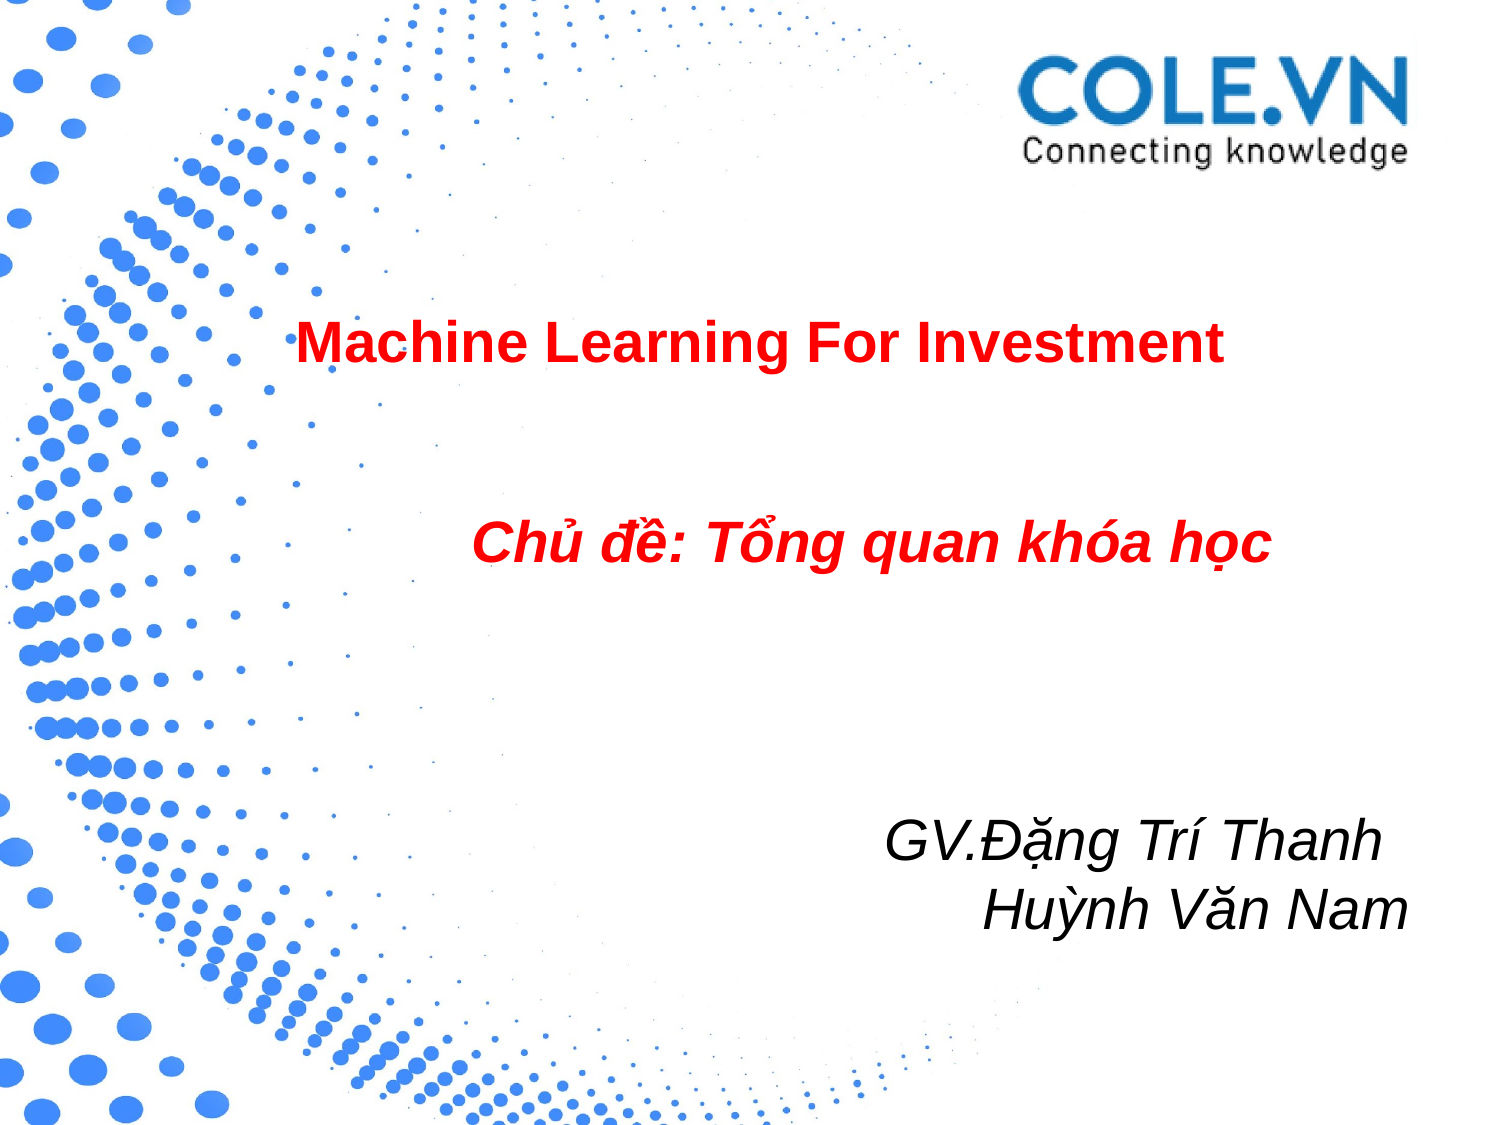

Machine Learning For Investment
Chủ đề: Tổng quan khóa học

GV.Đặng Trí Thanh
      Huỳnh Văn Nam